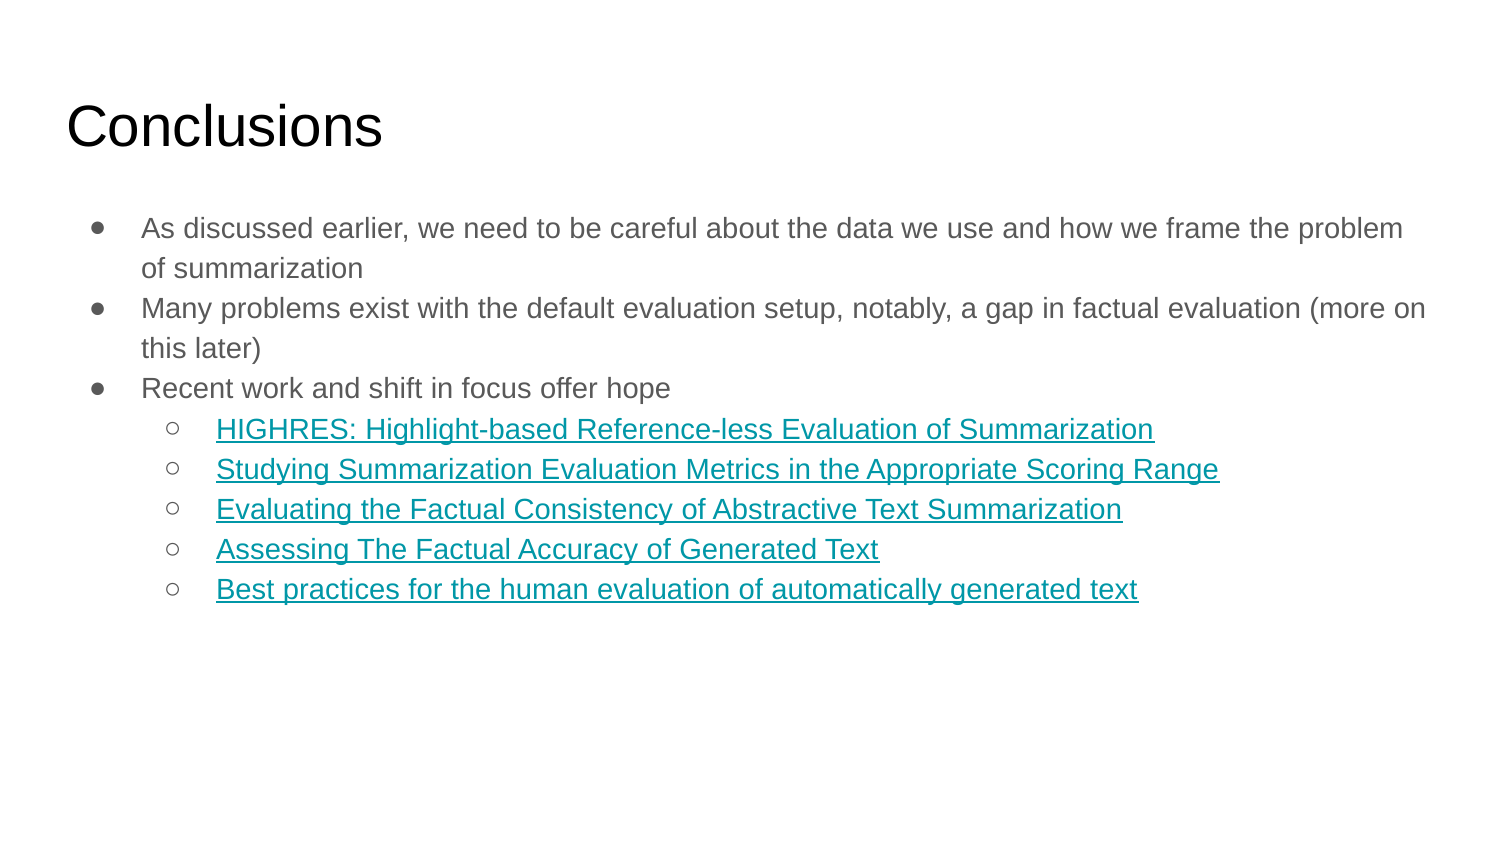

# Conclusions
As discussed earlier, we need to be careful about the data we use and how we frame the problem of summarization
Many problems exist with the default evaluation setup, notably, a gap in factual evaluation (more on this later)
Recent work and shift in focus offer hope
HIGHRES: Highlight-based Reference-less Evaluation of Summarization
Studying Summarization Evaluation Metrics in the Appropriate Scoring Range
Evaluating the Factual Consistency of Abstractive Text Summarization
Assessing The Factual Accuracy of Generated Text
Best practices for the human evaluation of automatically generated text